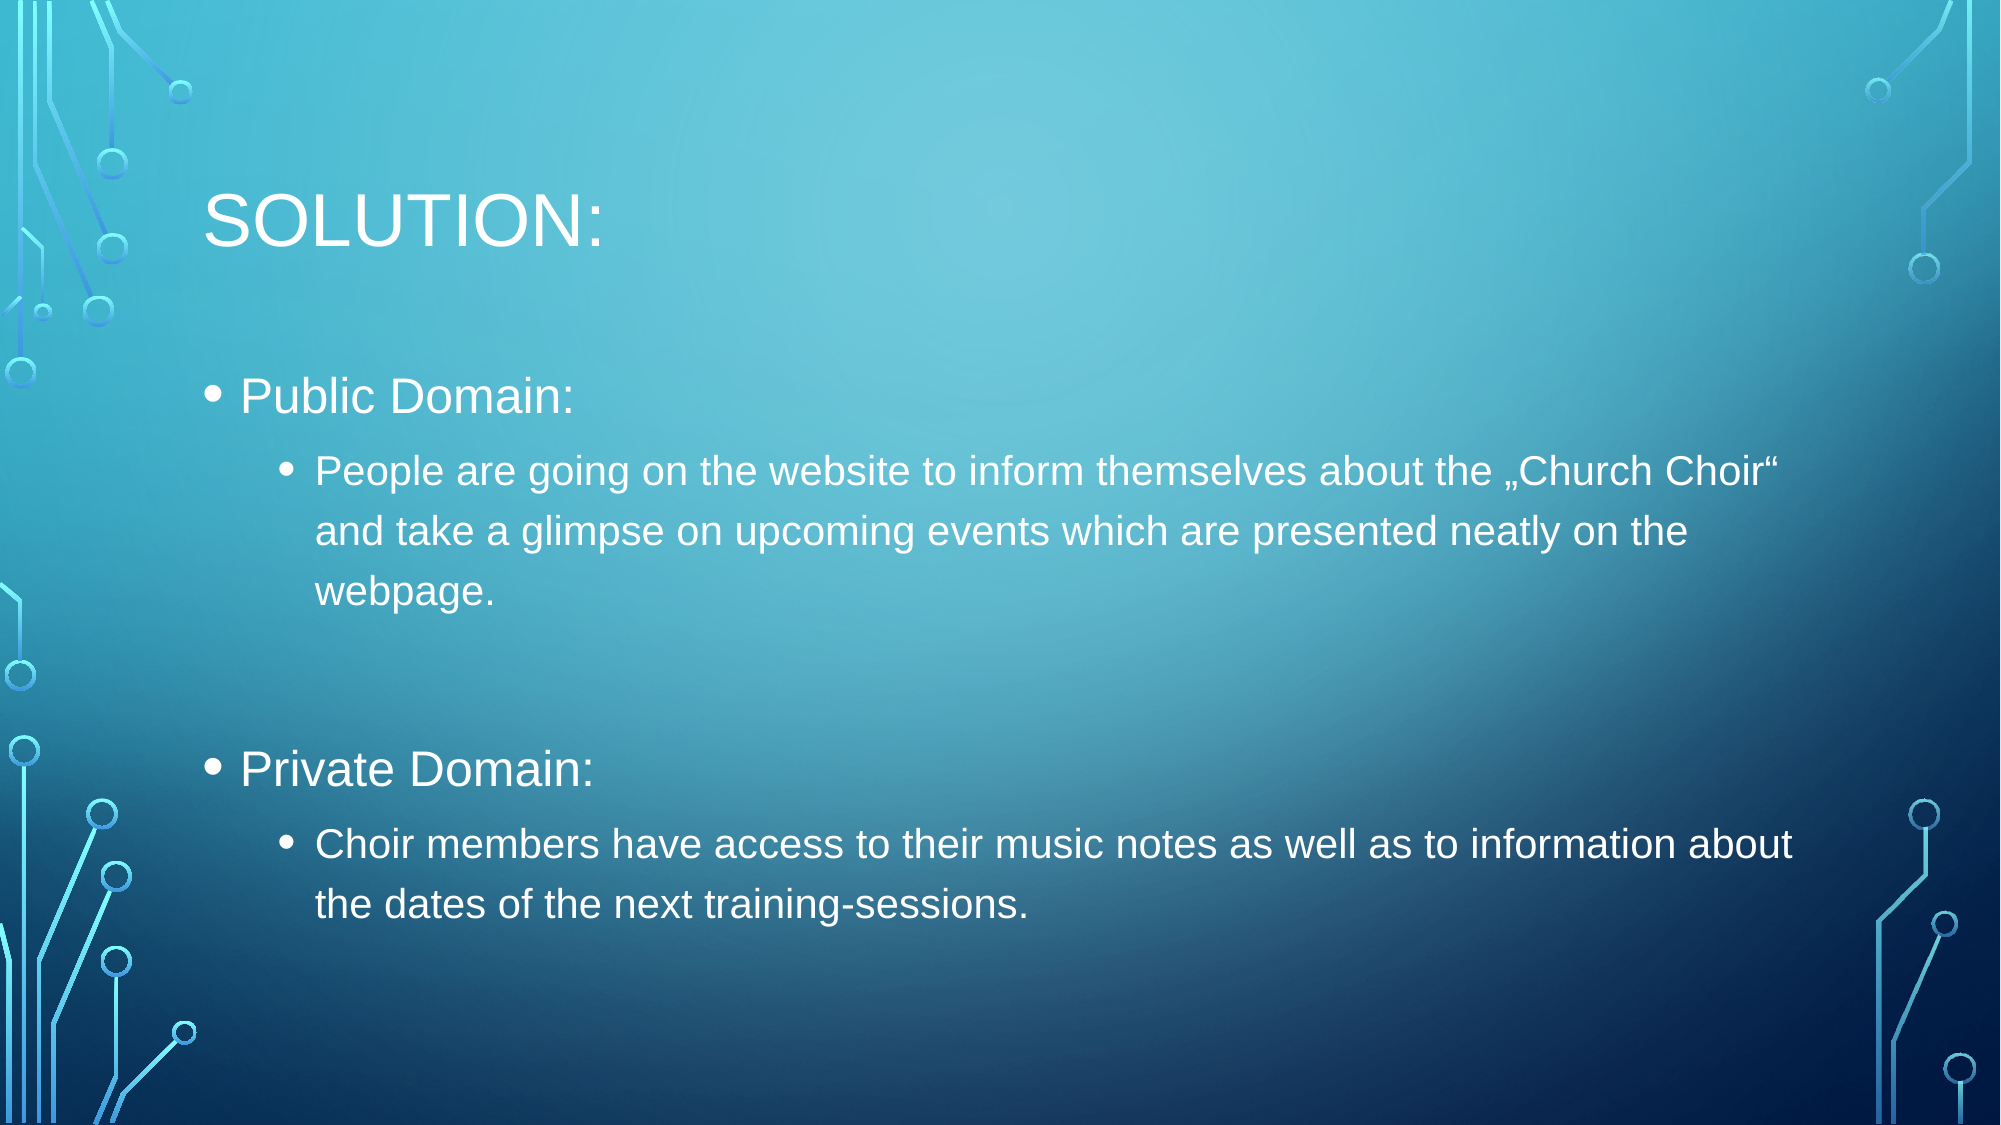

# Solution:
Public Domain:
People are going on the website to inform themselves about the „Church Choir“ and take a glimpse on upcoming events which are presented neatly on the webpage.

Private Domain:
Choir members have access to their music notes as well as to information about the dates of the next training-sessions.